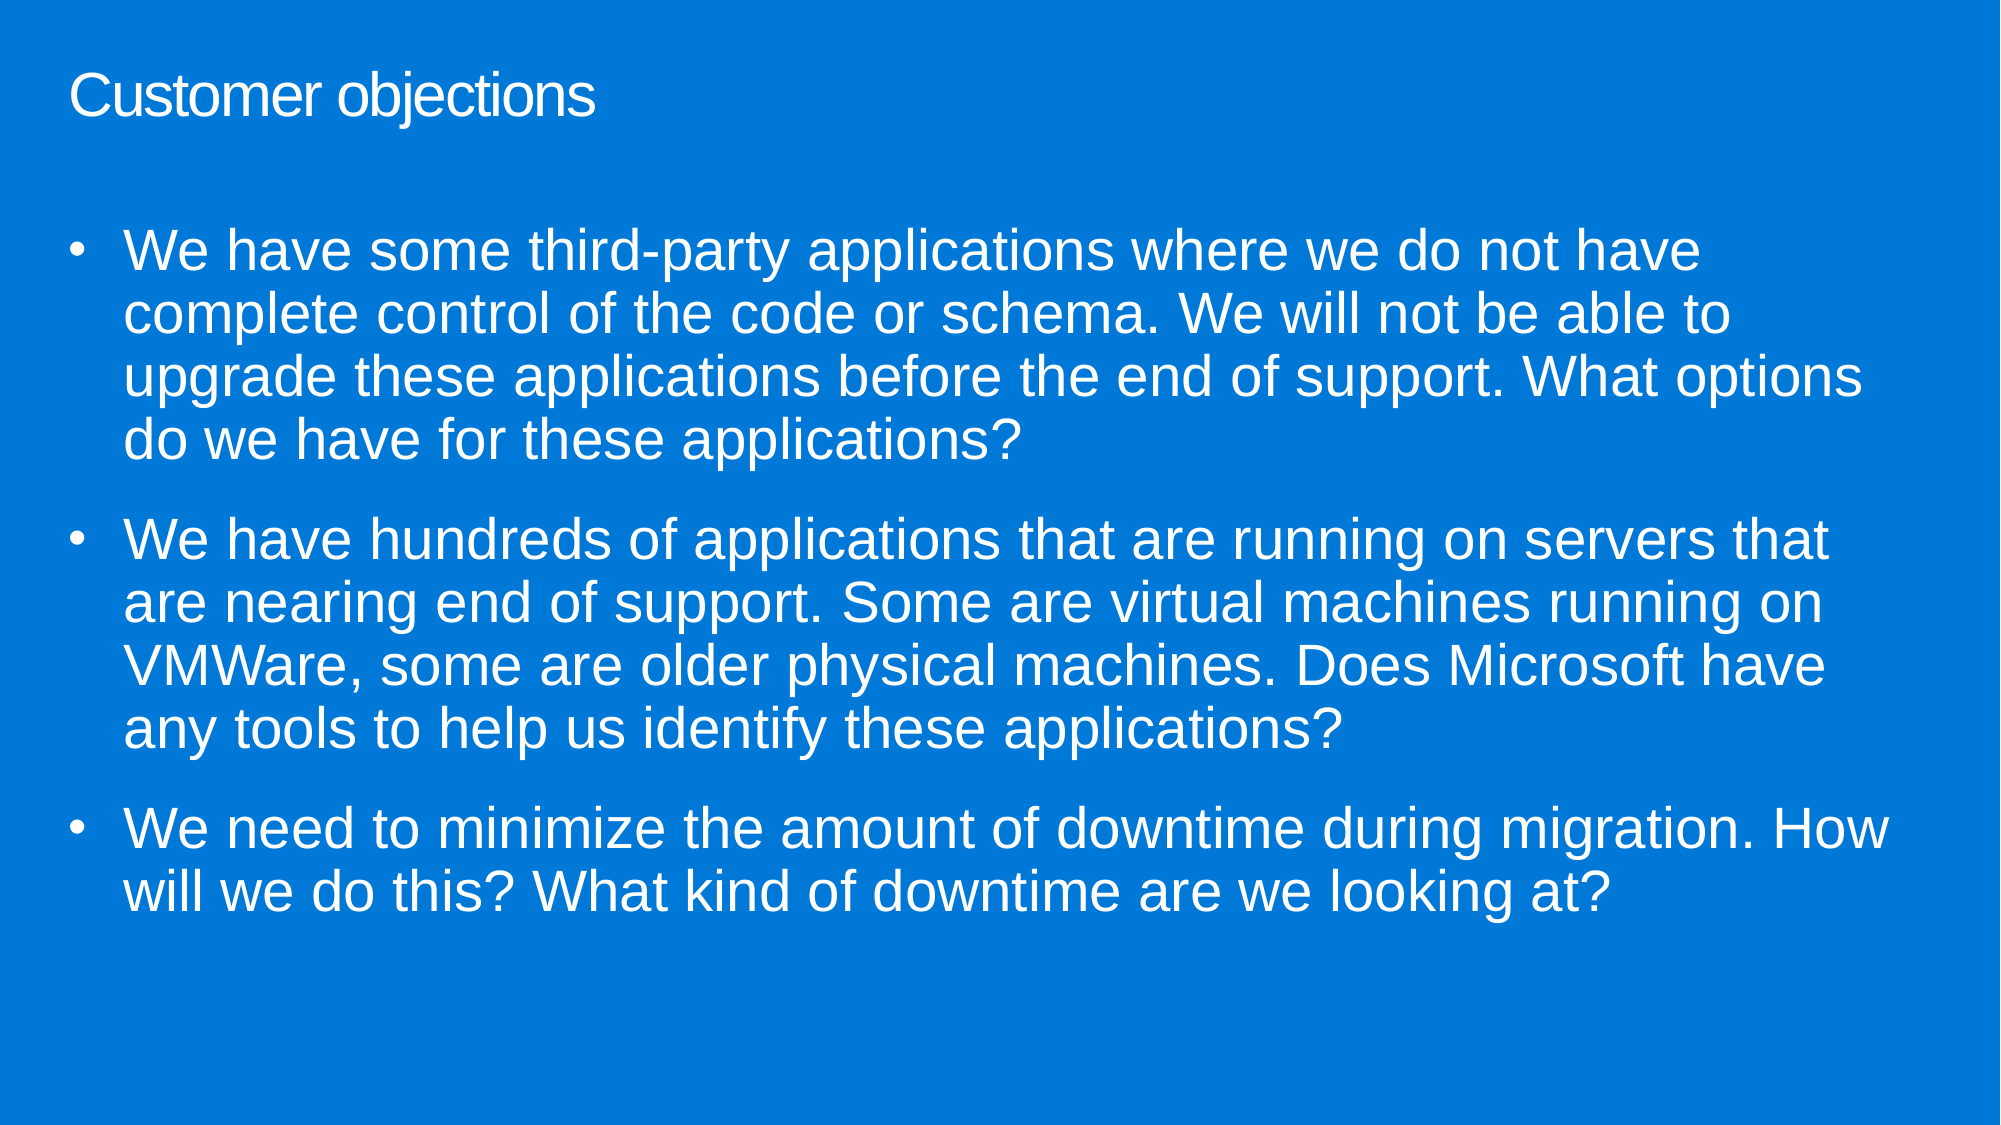

# Customer objections
We have some third-party applications where we do not have complete control of the code or schema. We will not be able to upgrade these applications before the end of support. What options do we have for these applications?
We have hundreds of applications that are running on servers that are nearing end of support. Some are virtual machines running on VMWare, some are older physical machines. Does Microsoft have any tools to help us identify these applications?
We need to minimize the amount of downtime during migration. How will we do this? What kind of downtime are we looking at?